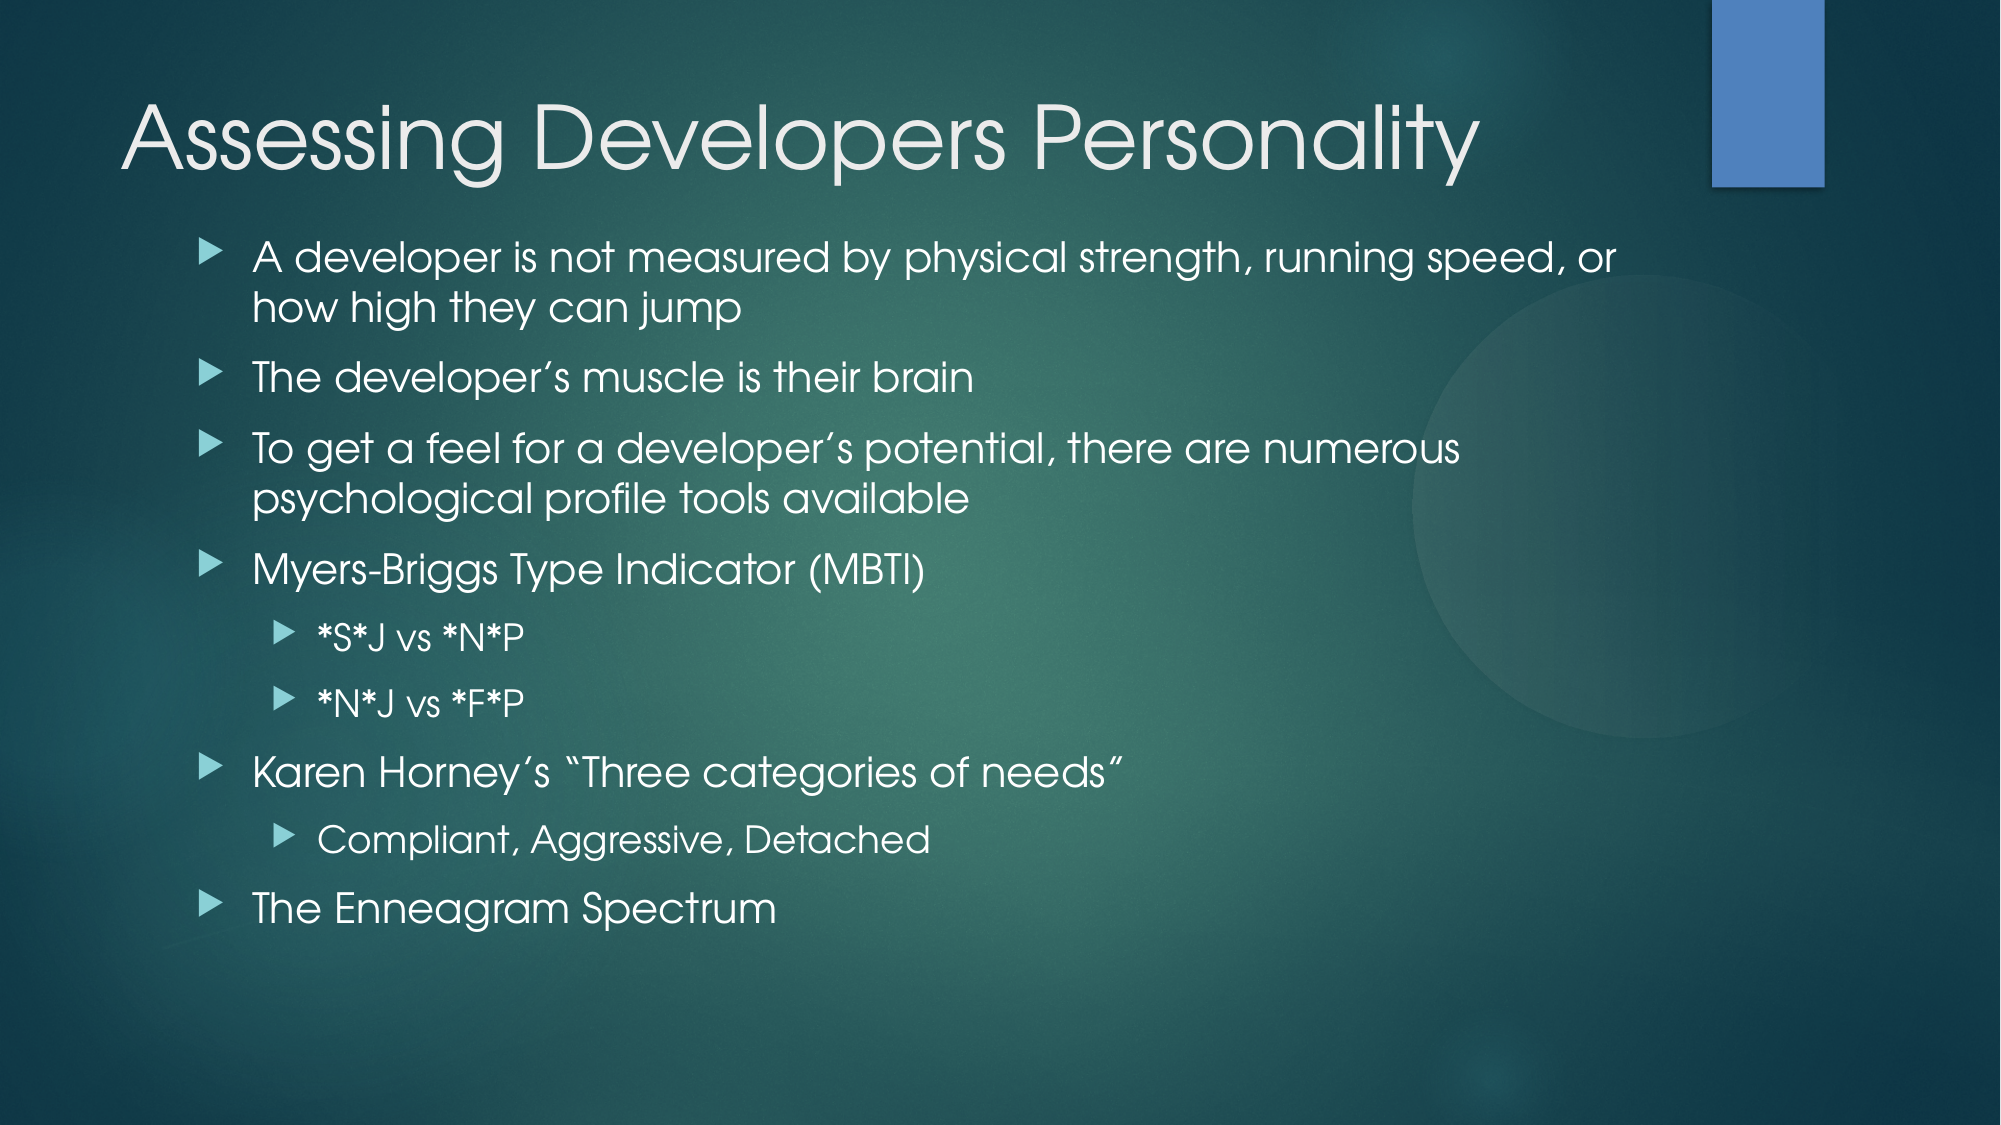

Assessing Developers Personality
A developer is not measured by physical strength, running speed, or how high they can jump
The developer’s muscle is their brain
To get a feel for a developer’s potential, there are numerous psychological profile tools available
Myers-Briggs Type Indicator (MBTI)
*S*J vs *N*P
*N*J vs *F*P
Karen Horney’s “Three categories of needs”
Compliant, Aggressive, Detached
The Enneagram Spectrum